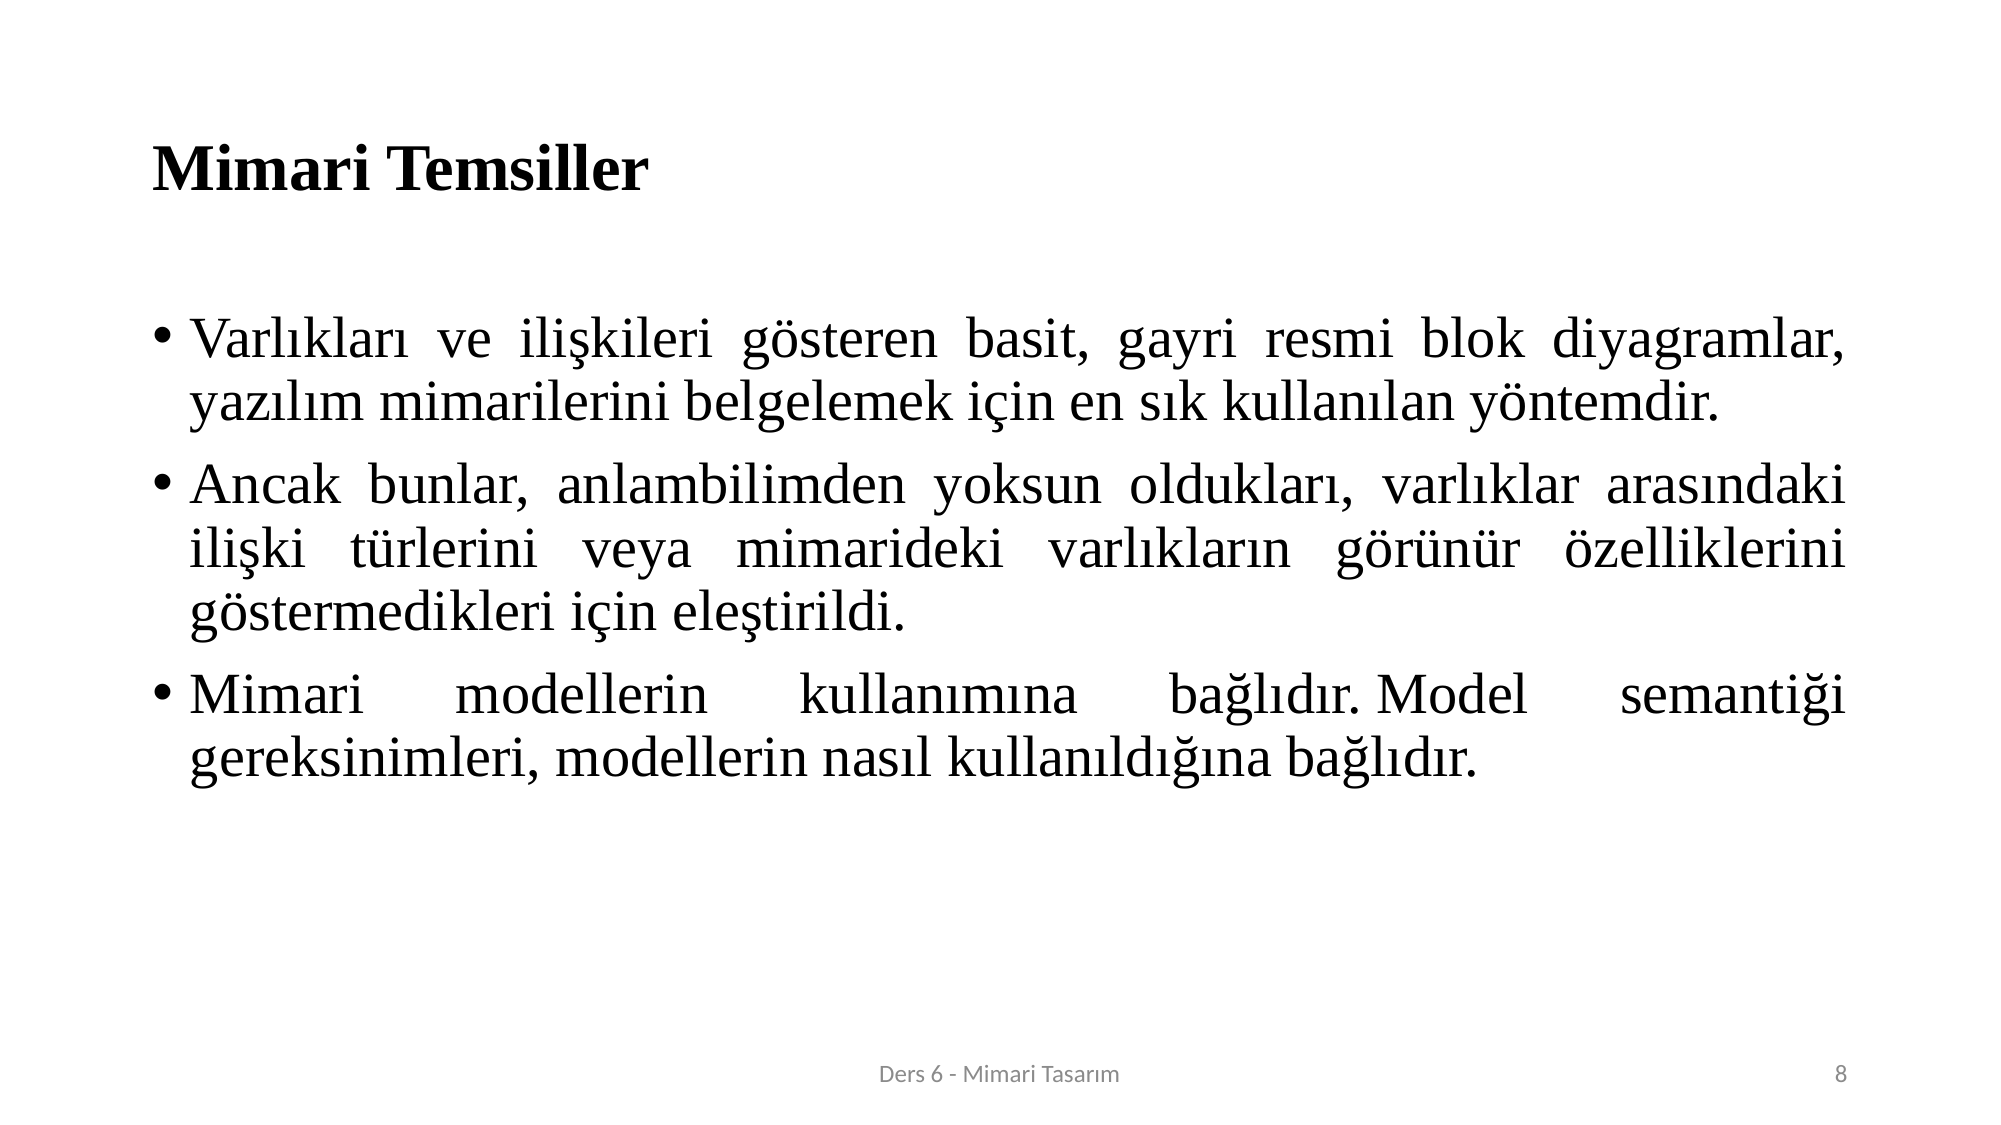

# Mimari Temsiller
Varlıkları ve ilişkileri gösteren basit, gayri resmi blok diyagramlar, yazılım mimarilerini belgelemek için en sık kullanılan yöntemdir.
Ancak bunlar, anlambilimden yoksun oldukları, varlıklar arasındaki ilişki türlerini veya mimarideki varlıkların görünür özelliklerini göstermedikleri için eleştirildi.
Mimari modellerin kullanımına bağlıdır. Model semantiği gereksinimleri, modellerin nasıl kullanıldığına bağlıdır.
Ders 6 - Mimari Tasarım
8